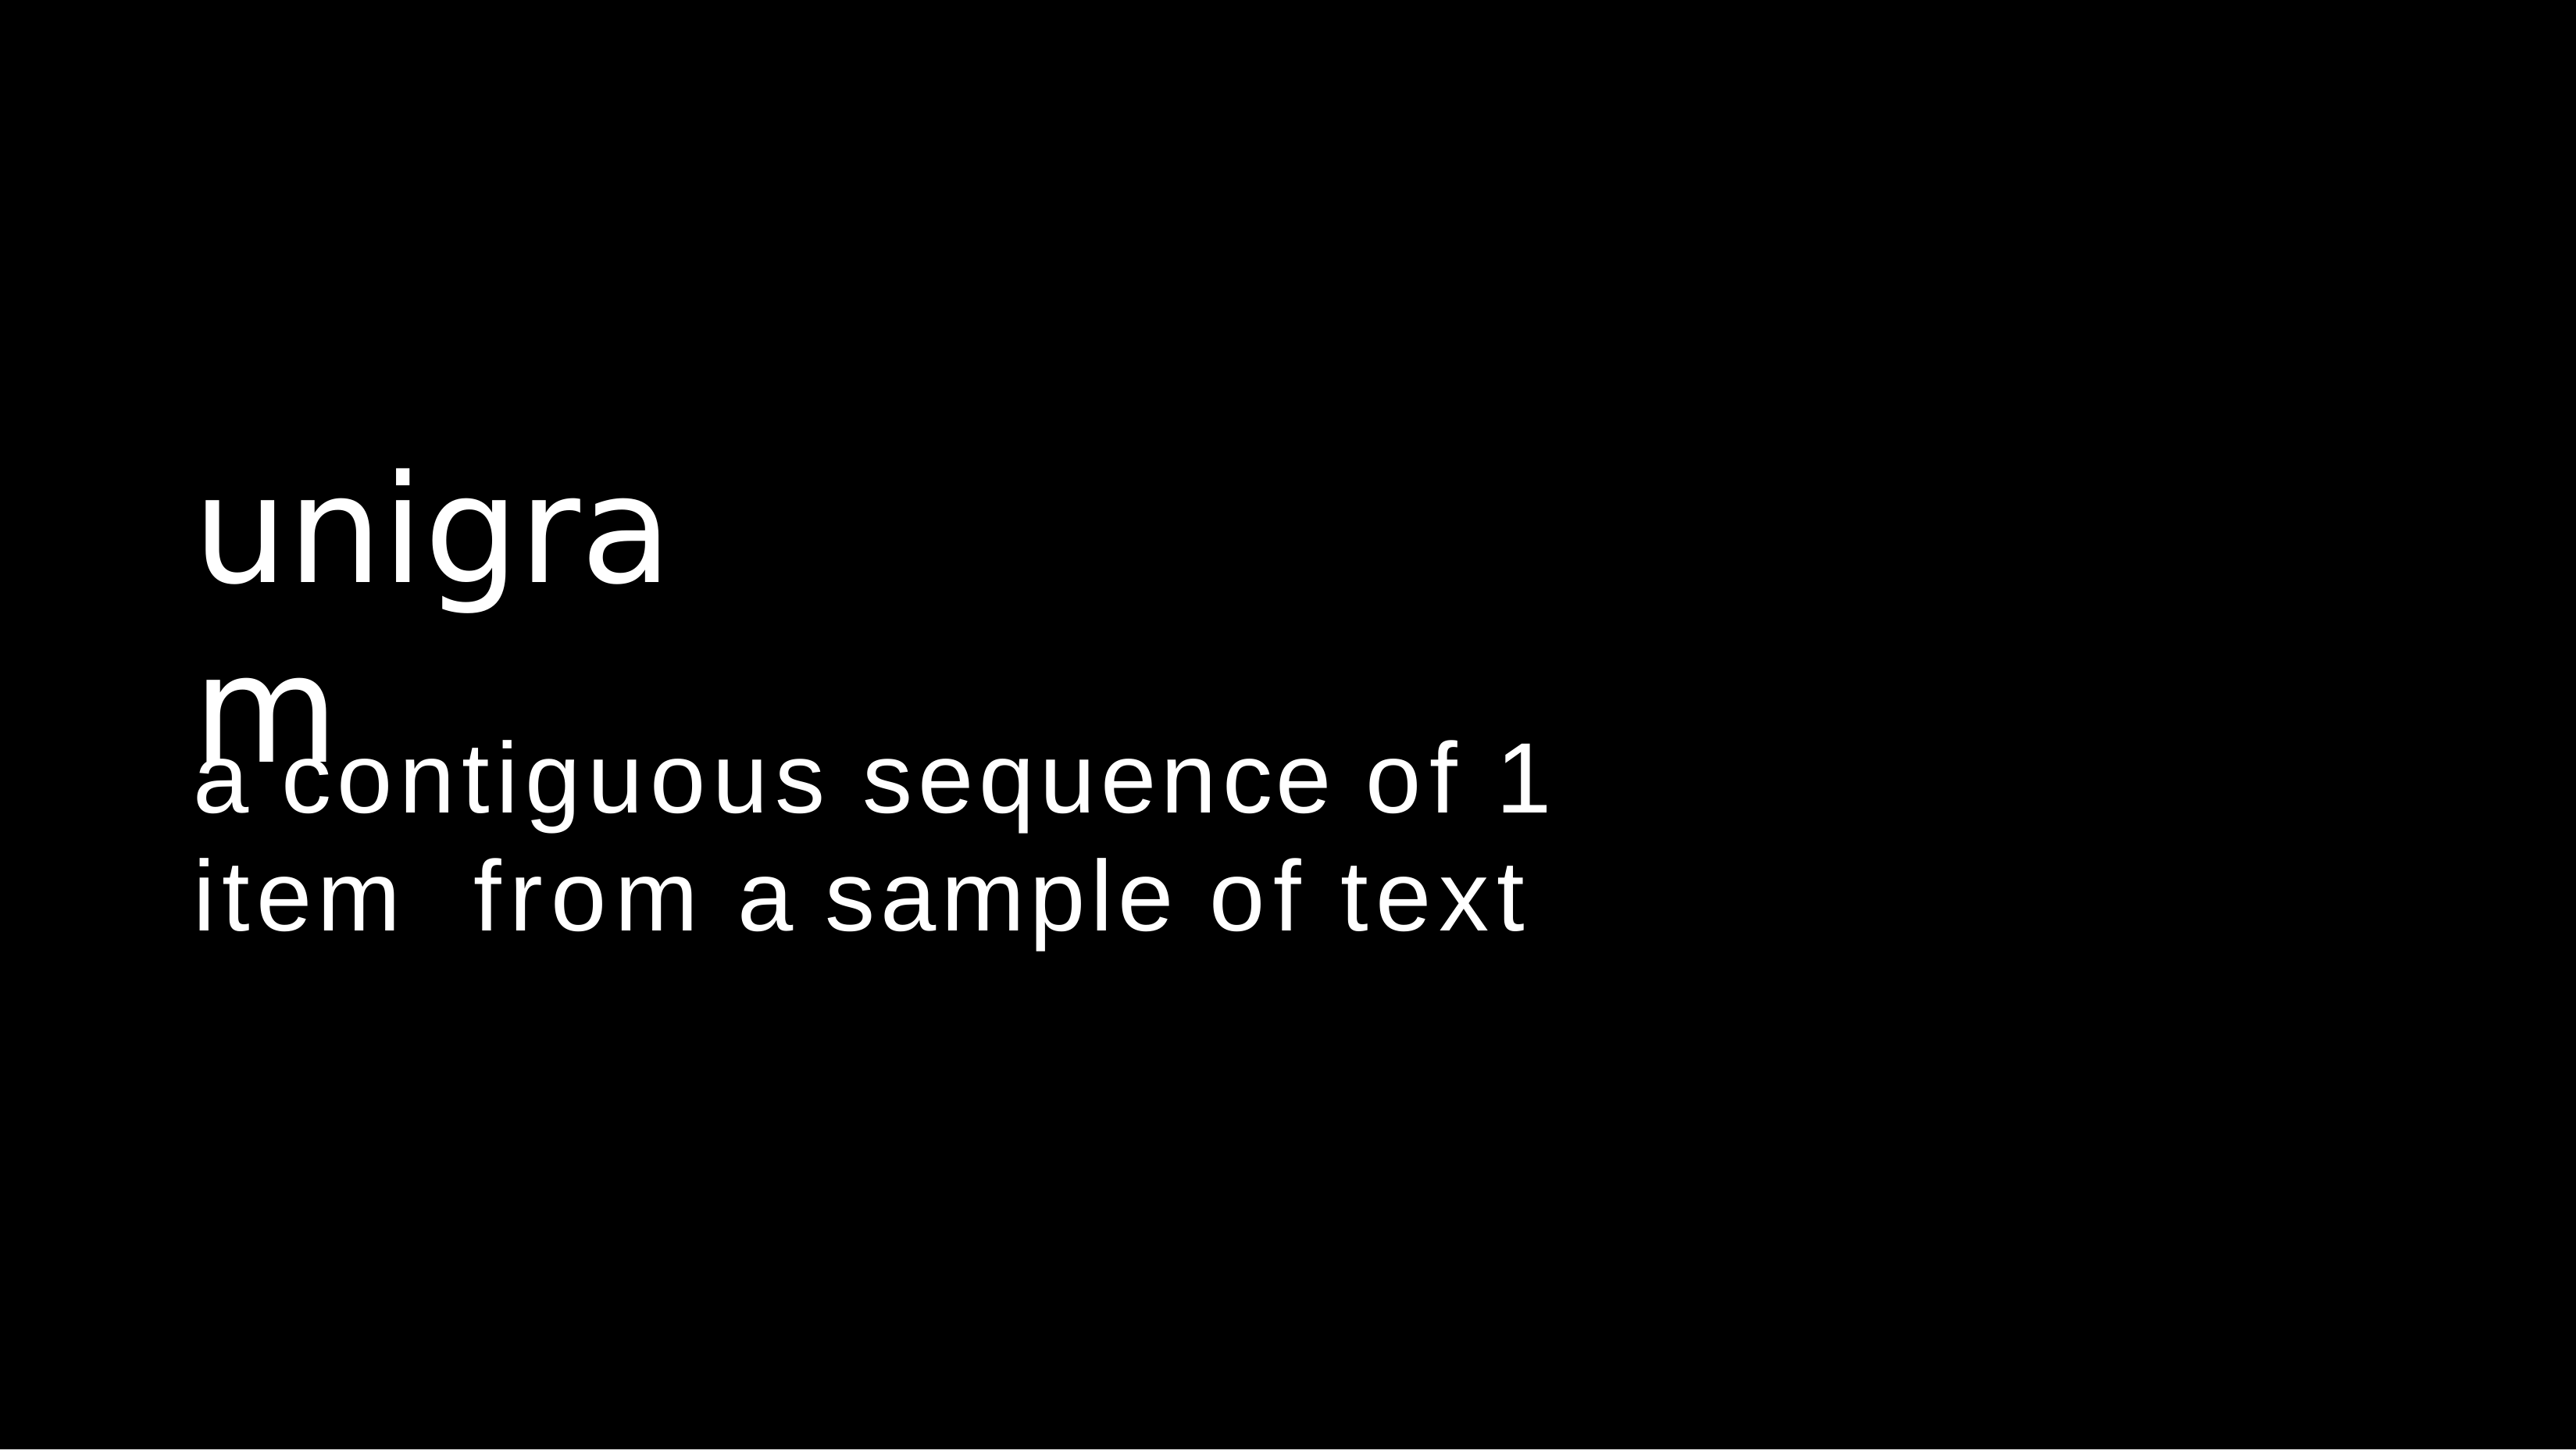

unigram
a contiguous sequence of 1 item  from a sample of text